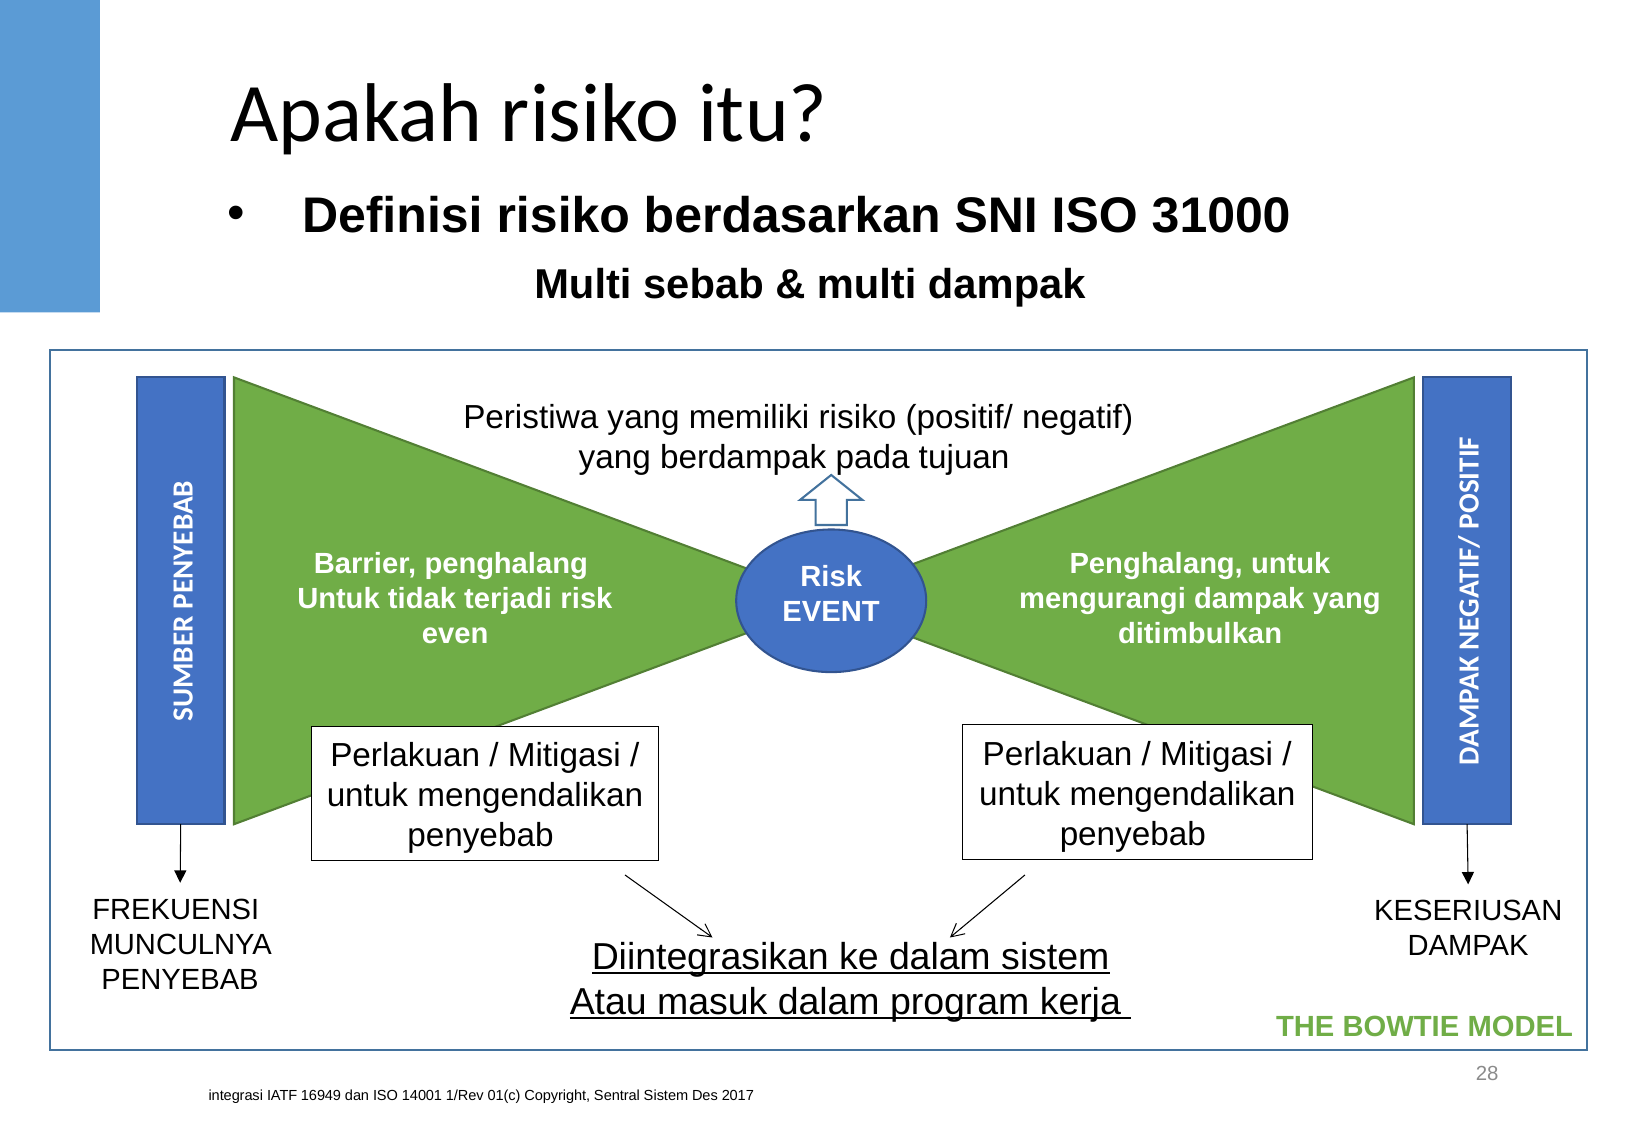

# Apakah risiko itu?
Definisi risiko berdasarkan SNI ISO 31000
Multi sebab & multi dampak

SUMBER PENYEBAB

DAMPAK NEGATIF/ POSITIF

Peristiwa yang memiliki risiko (positif/ negatif) yang berdampak pada tujuan

Barrier, penghalang
Untuk tidak terjadi risk even
Penghalang, untuk mengurangi dampak yang ditimbulkan
Risk
EVENT
Perlakuan / Mitigasi / untuk mengendalikan penyebab
FREKUENSI  MUNCULNYA PENYEBAB
KESERIUSAN DAMPAK
THE BOWTIE MODEL

Perlakuan / Mitigasi / untuk mengendalikan penyebab
Diintegrasikan ke dalam sistem
Atau masuk dalam program kerja
28
integrasi IATF 16949 dan ISO 14001 1/Rev 01(c) Copyright, Sentral Sistem Des 2017